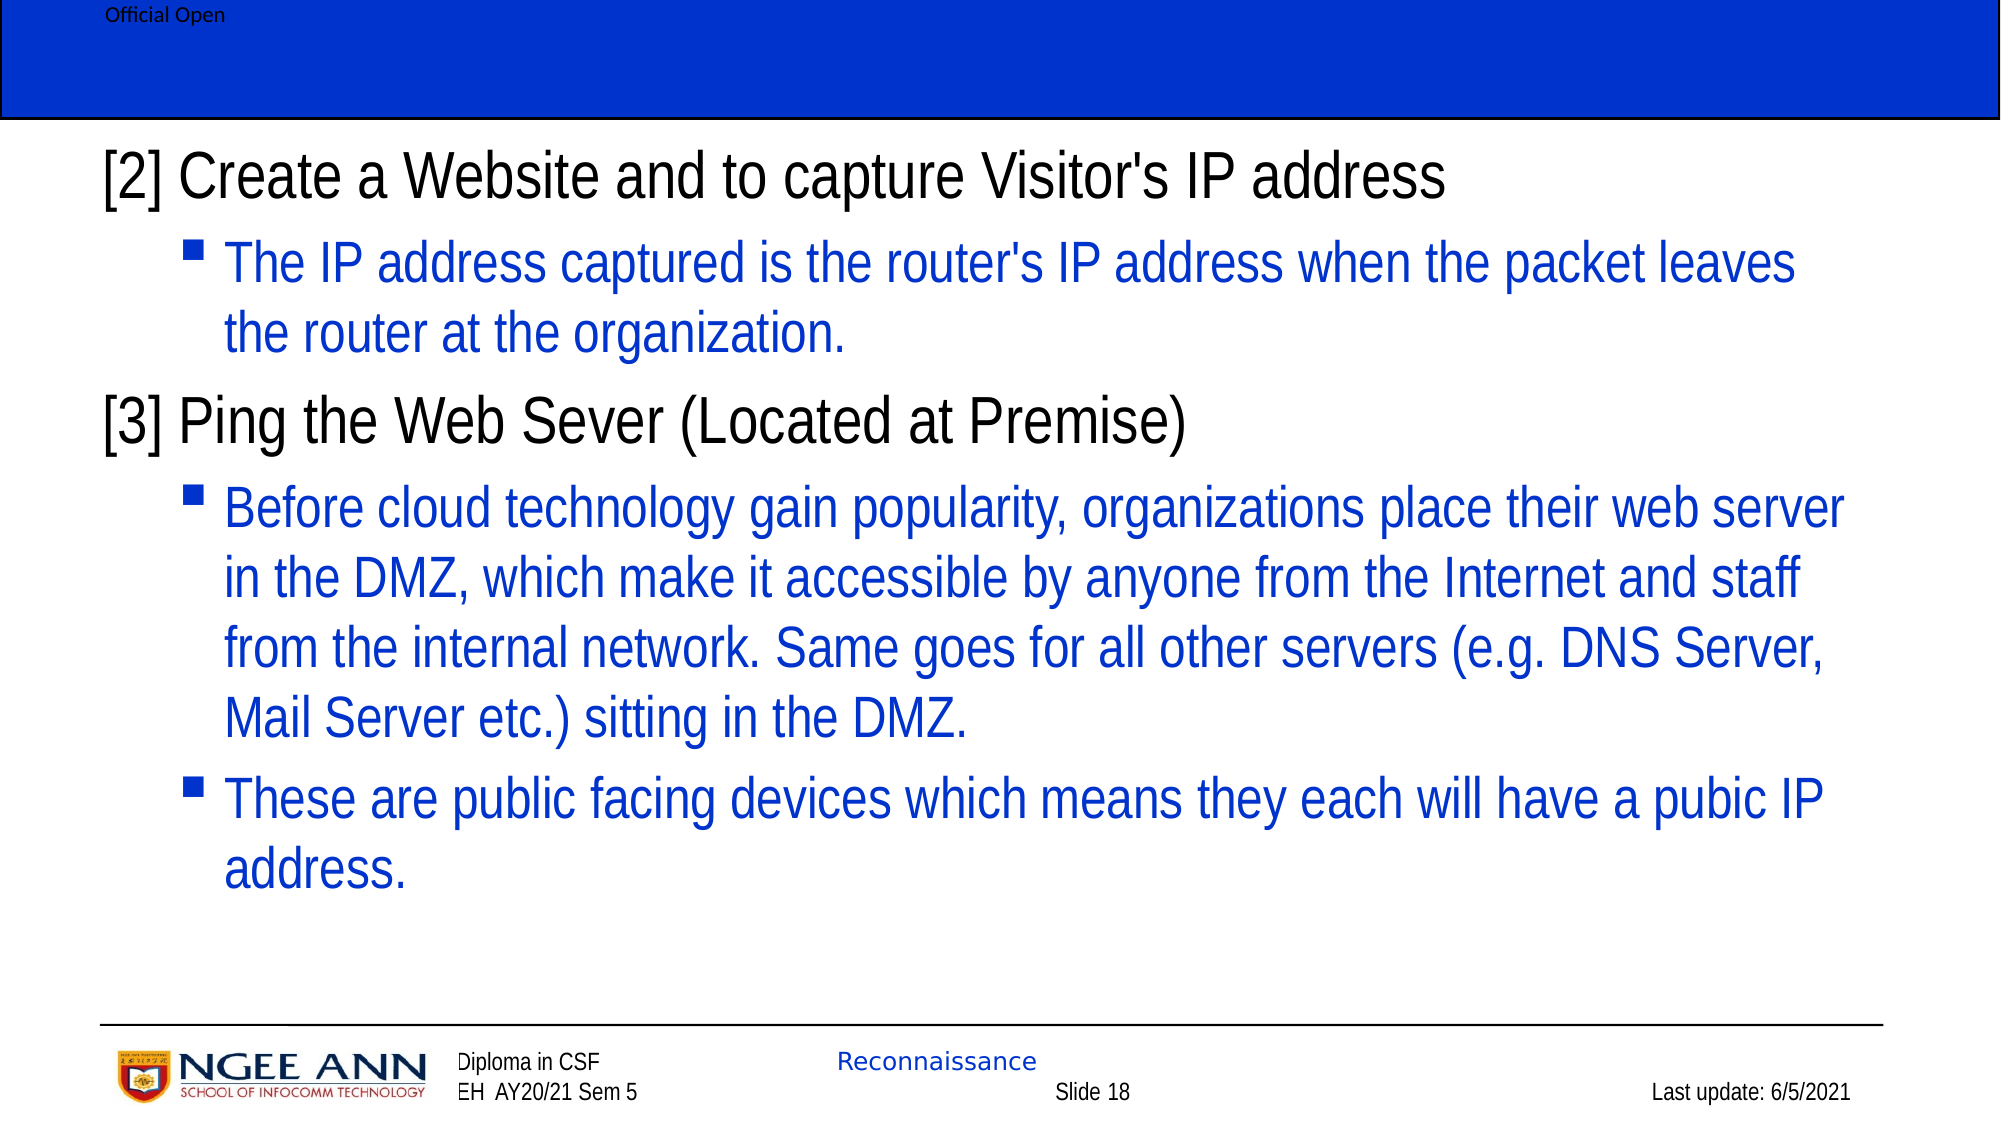

[2] Create a Website and to capture Visitor's IP address
The IP address captured is the router's IP address when the packet leaves the router at the organization.
[3] Ping the Web Sever (Located at Premise)
Before cloud technology gain popularity, organizations place their web server in the DMZ, which make it accessible by anyone from the Internet and staff from the internal network. Same goes for all other servers (e.g. DNS Server, Mail Server etc.) sitting in the DMZ.
These are public facing devices which means they each will have a pubic IP address.